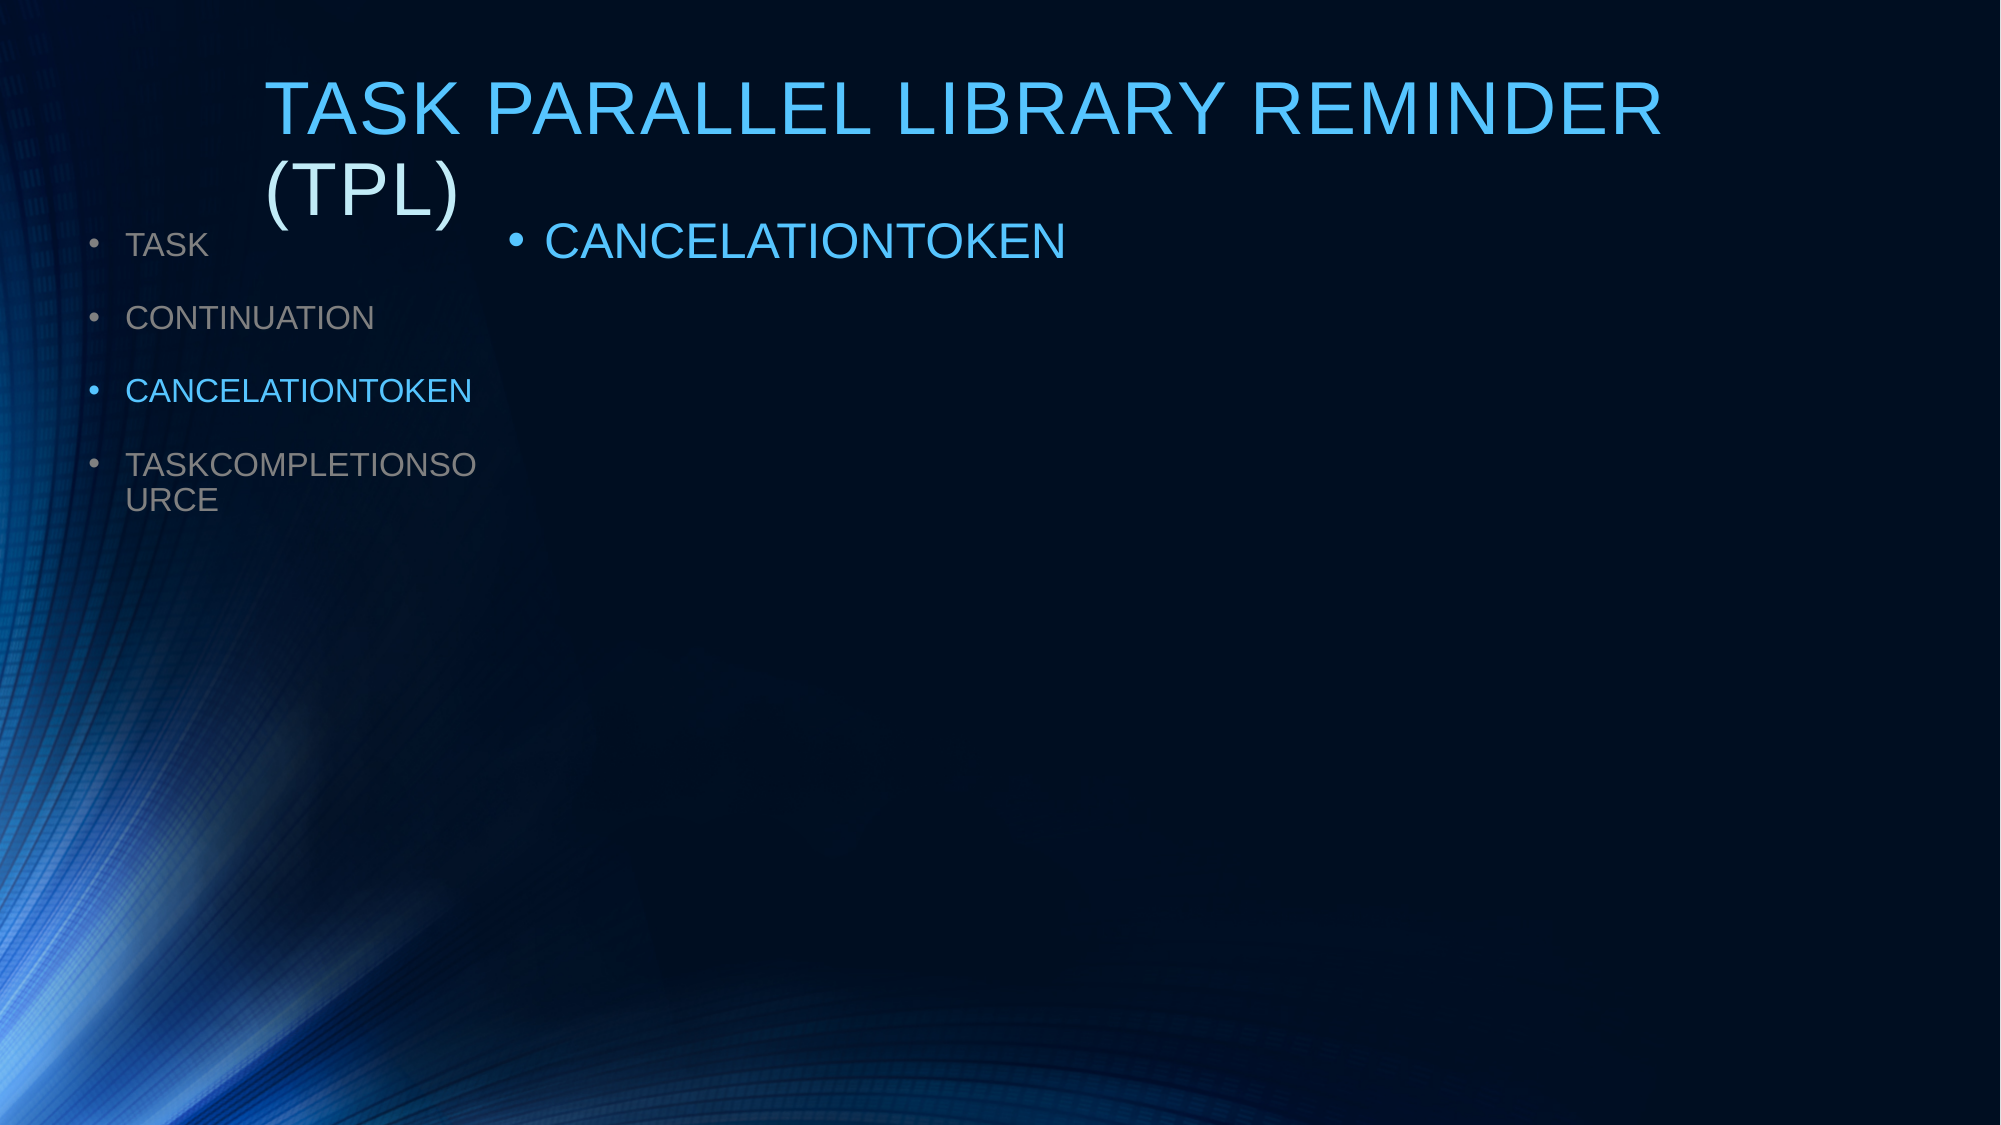

# Task Parallel Library reminder (TPL)
CancelationToken
Task
Continuation
CancelationToken
TaskCompletionSource